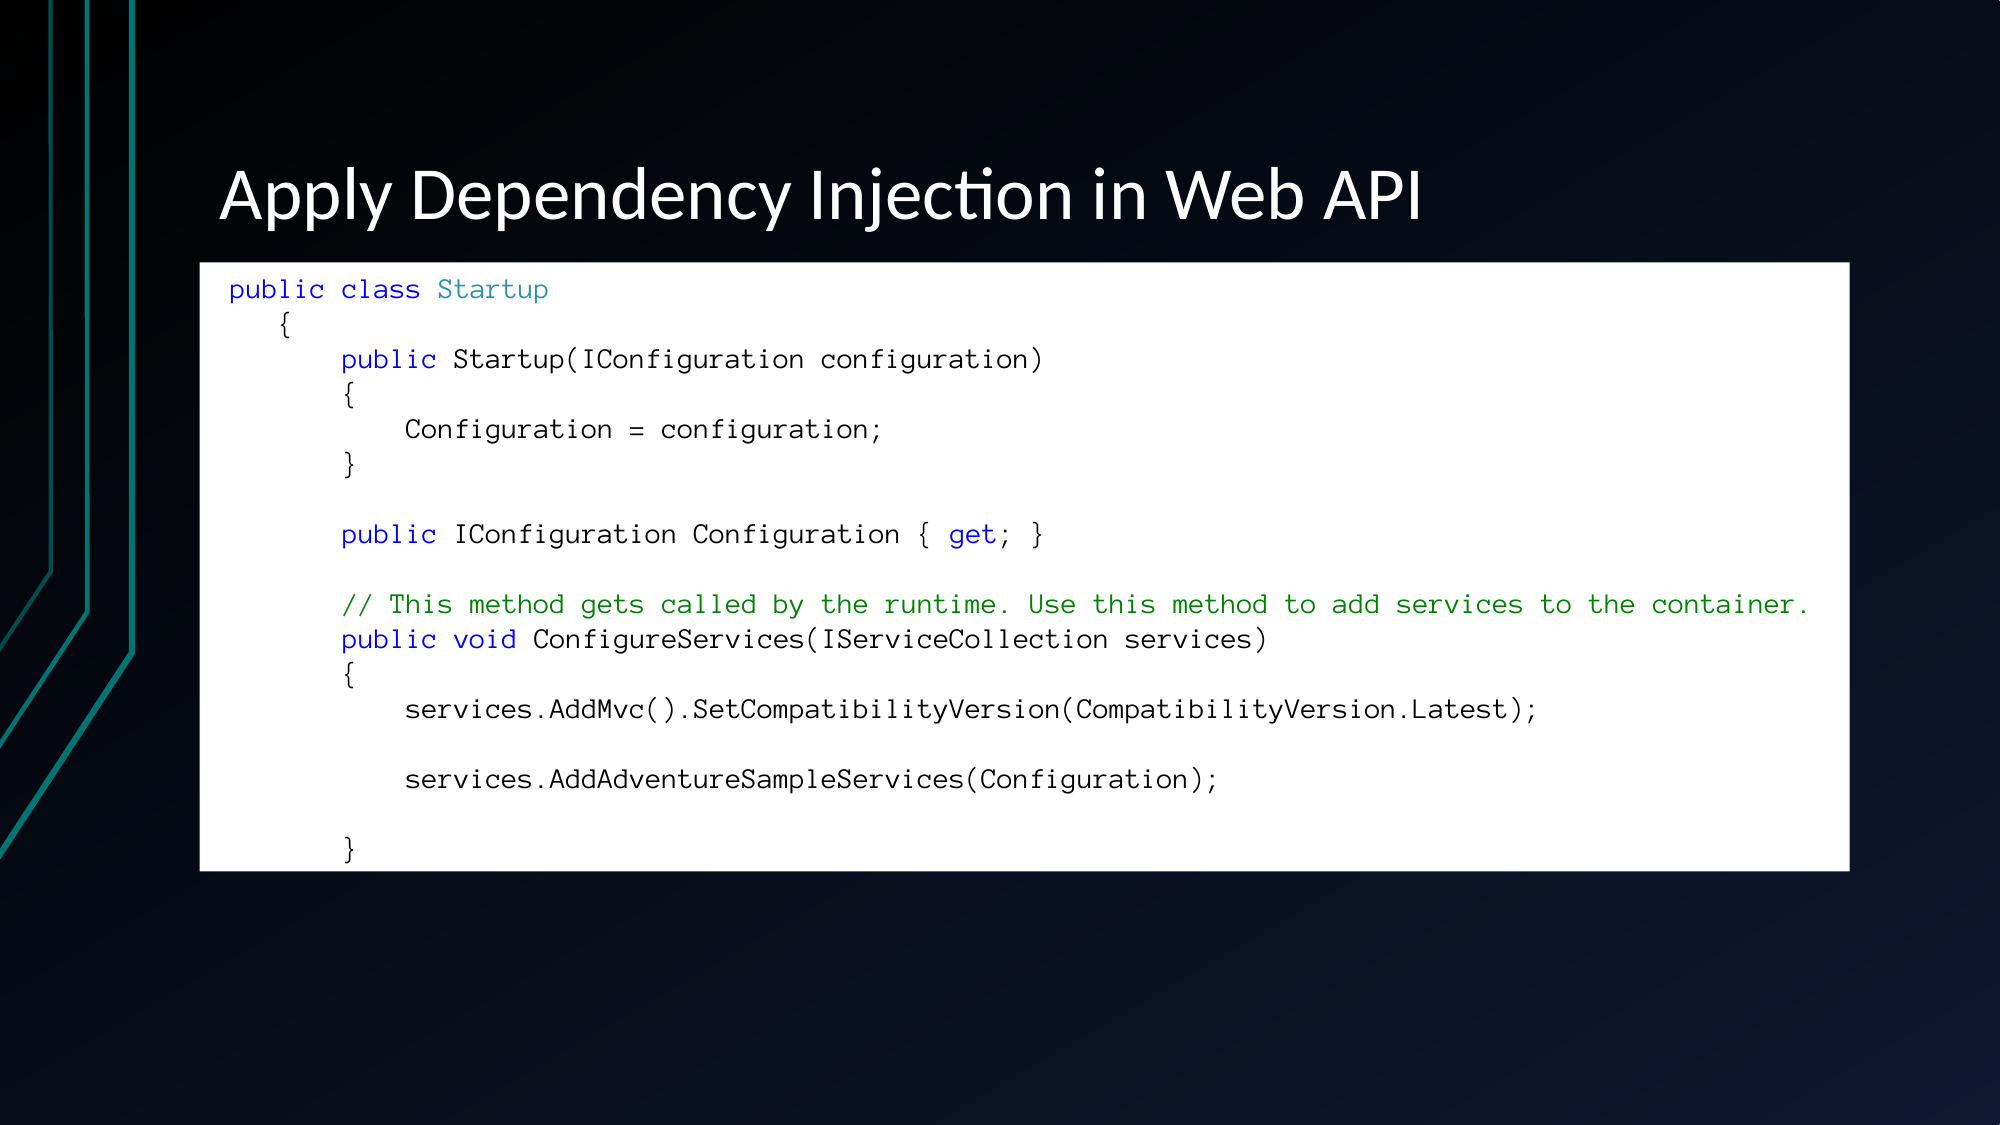

# Apply Dependency Injection in Web API
 public class Startup
    {
        public Startup(IConfiguration configuration)
        {
            Configuration = configuration;
        }

        public IConfiguration Configuration { get; }

        // This method gets called by the runtime. Use this method to add services to the container.
        public void ConfigureServices(IServiceCollection services)
        {
            services.AddMvc().SetCompatibilityVersion(CompatibilityVersion.Latest);

            services.AddAdventureSampleServices(Configuration);

        }